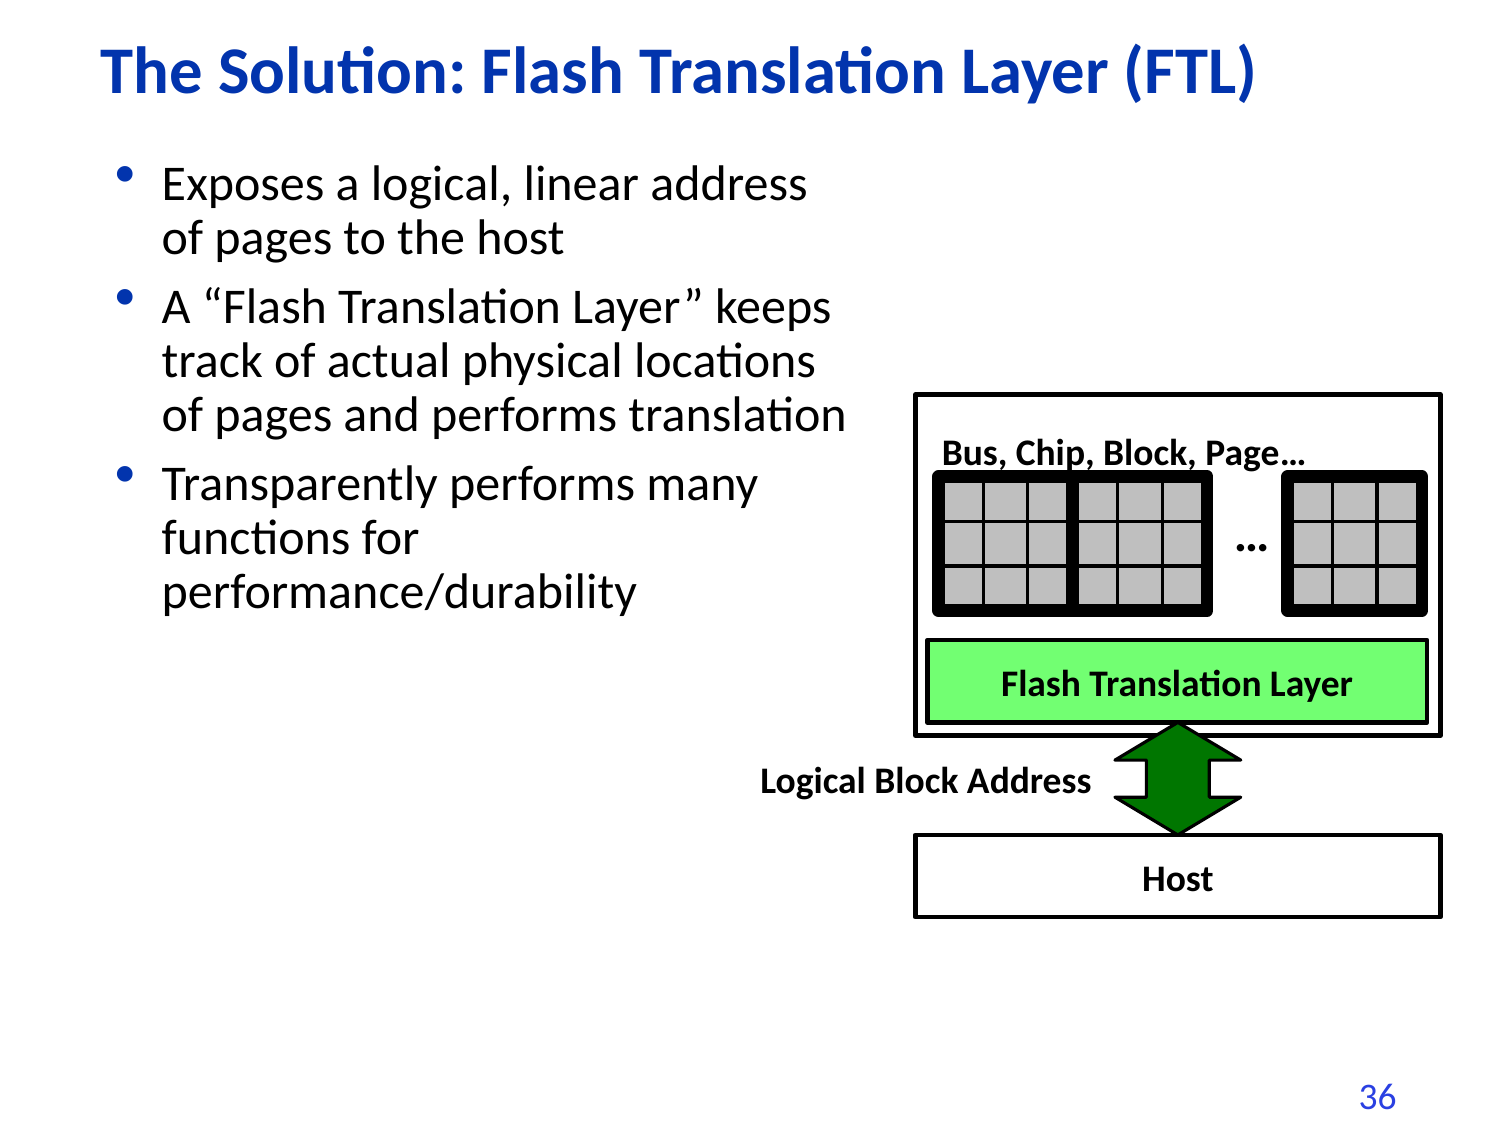

# The Solution: Flash Translation Layer (FTL)
Exposes a logical, linear address of pages to the host
A “Flash Translation Layer” keeps track of actual physical locations of pages and performs translation
Transparently performs many functions for performance/durability

Bus, Chip, Block, Page…

…
Flash Translation Layer

Logical Block Address
Host